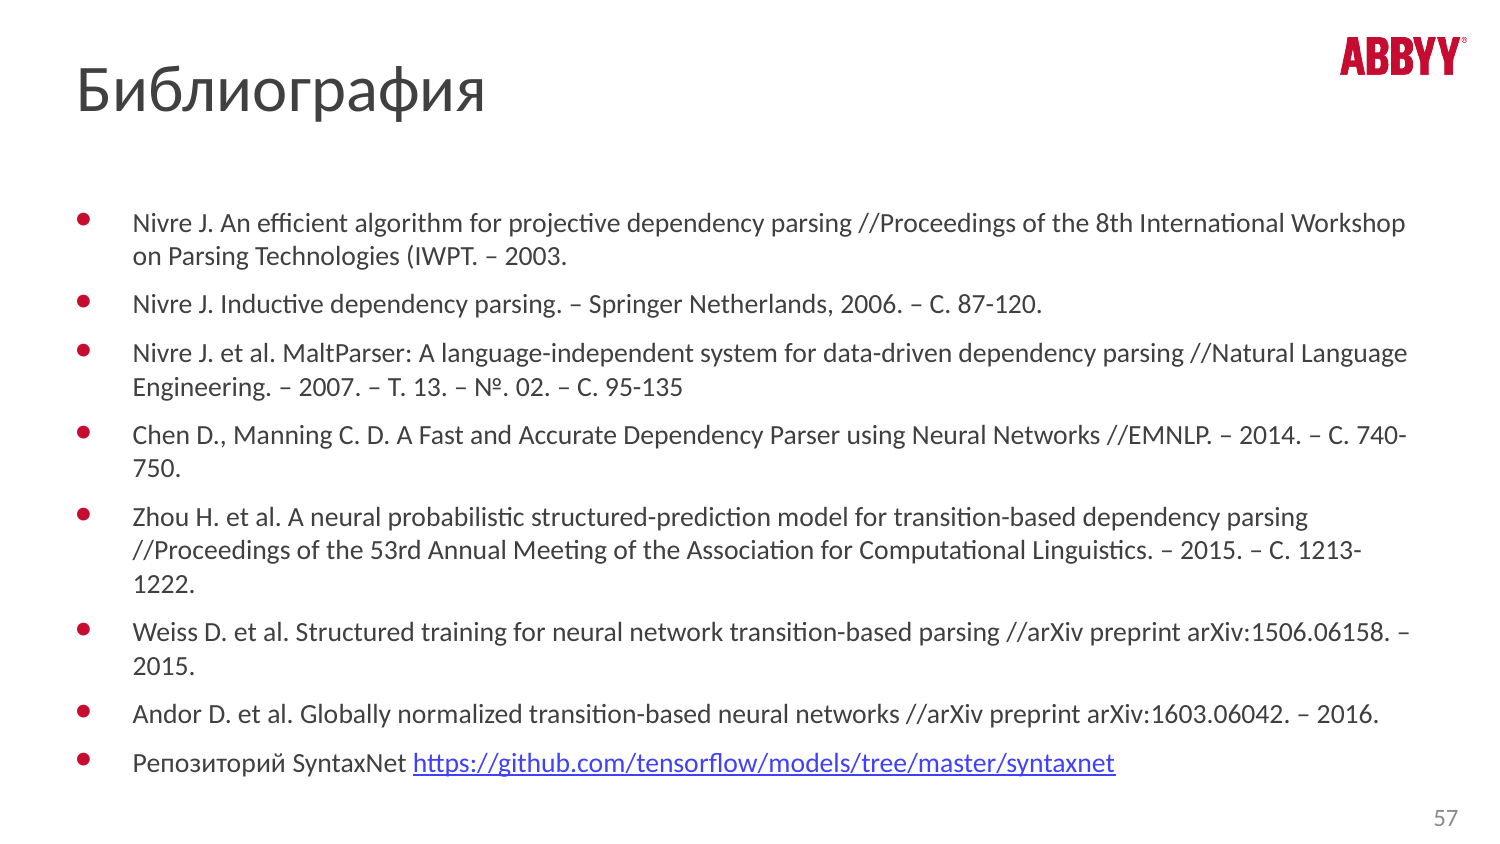

# Библиография
Nivre J. An efficient algorithm for projective dependency parsing //Proceedings of the 8th International Workshop on Parsing Technologies (IWPT. – 2003.
Nivre J. Inductive dependency parsing. – Springer Netherlands, 2006. – С. 87-120.
Nivre J. et al. MaltParser: A language-independent system for data-driven dependency parsing //Natural Language Engineering. – 2007. – Т. 13. – №. 02. – С. 95-135
Chen D., Manning C. D. A Fast and Accurate Dependency Parser using Neural Networks //EMNLP. – 2014. – С. 740-750.
Zhou H. et al. A neural probabilistic structured-prediction model for transition-based dependency parsing //Proceedings of the 53rd Annual Meeting of the Association for Computational Linguistics. – 2015. – С. 1213-1222.
Weiss D. et al. Structured training for neural network transition-based parsing //arXiv preprint arXiv:1506.06158. – 2015.
Andor D. et al. Globally normalized transition-based neural networks //arXiv preprint arXiv:1603.06042. – 2016.
Репозиторий SyntaxNet https://github.com/tensorflow/models/tree/master/syntaxnet

57